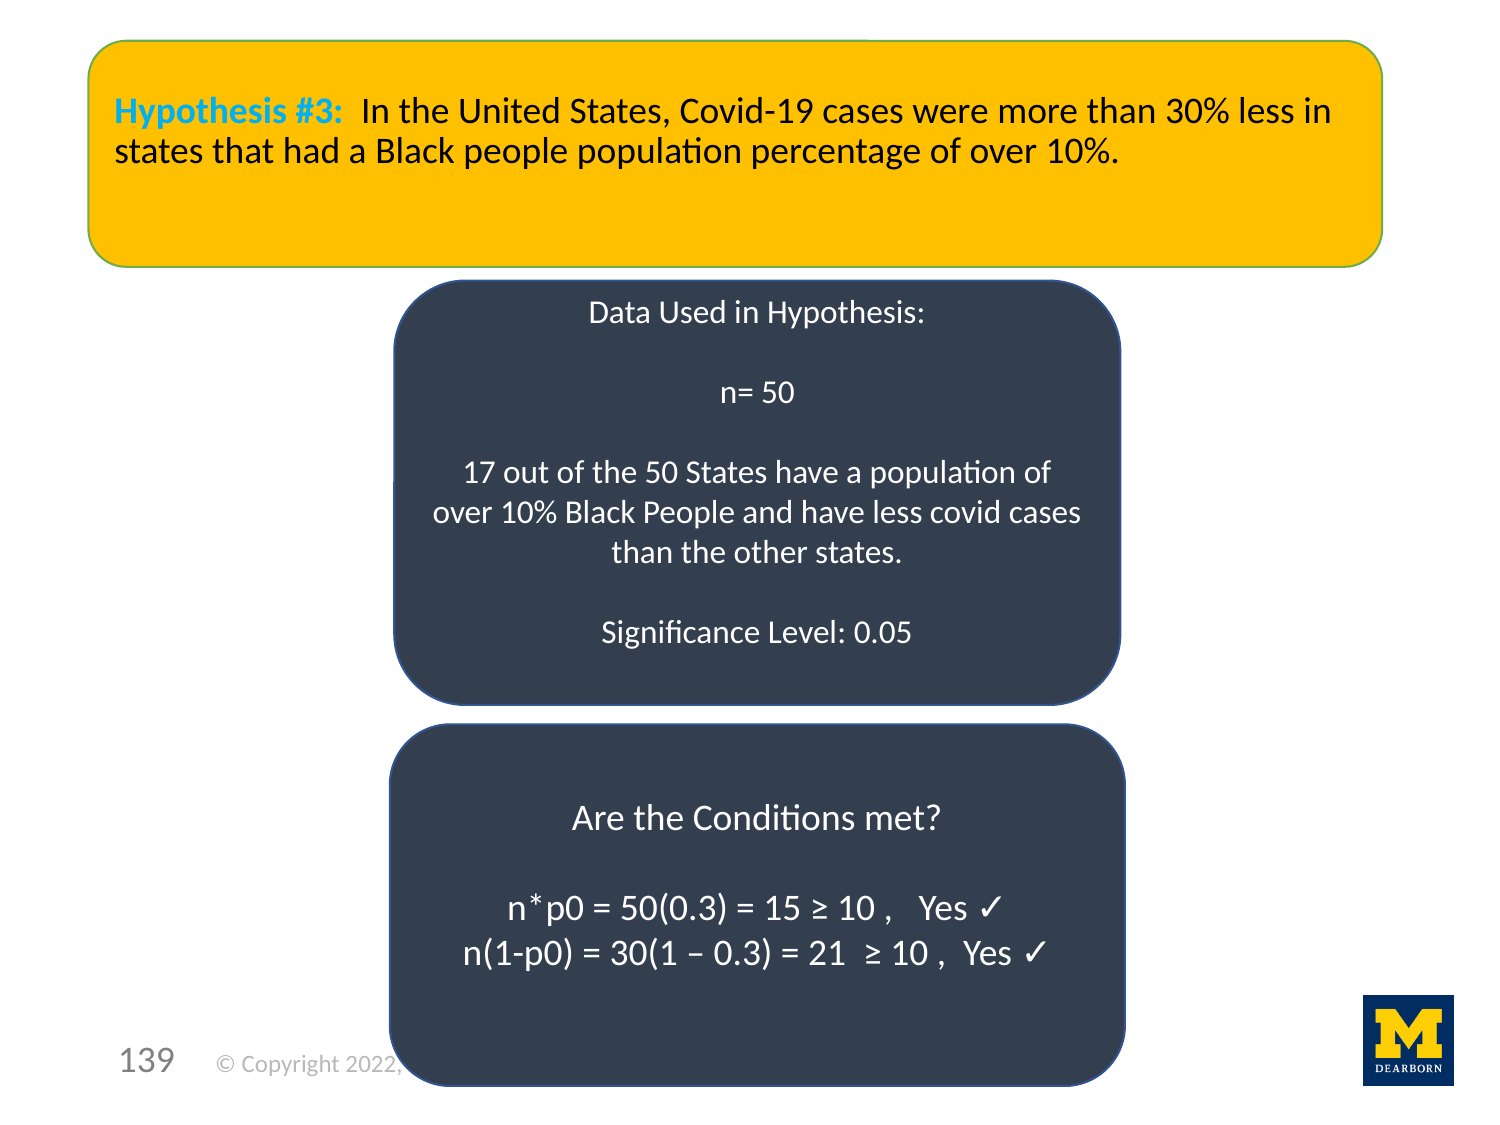

Hypothesis #3:  In the United States, Covid-19 cases were more than 30% less in states that had a Black people population percentage of over 10%.

Data Used in Hypothesis:

n= 50

17 out of the 50 States have a population of over 10% Black People and have less covid cases than the other states.

Significance Level: 0.05

Are the Conditions met?

n*p0 = 50(0.3) = 15 ≥ 10 ,   Yes ✓
n(1-p0) = 30(1 – 0.3) = 21  ≥ 10 ,  Yes ✓